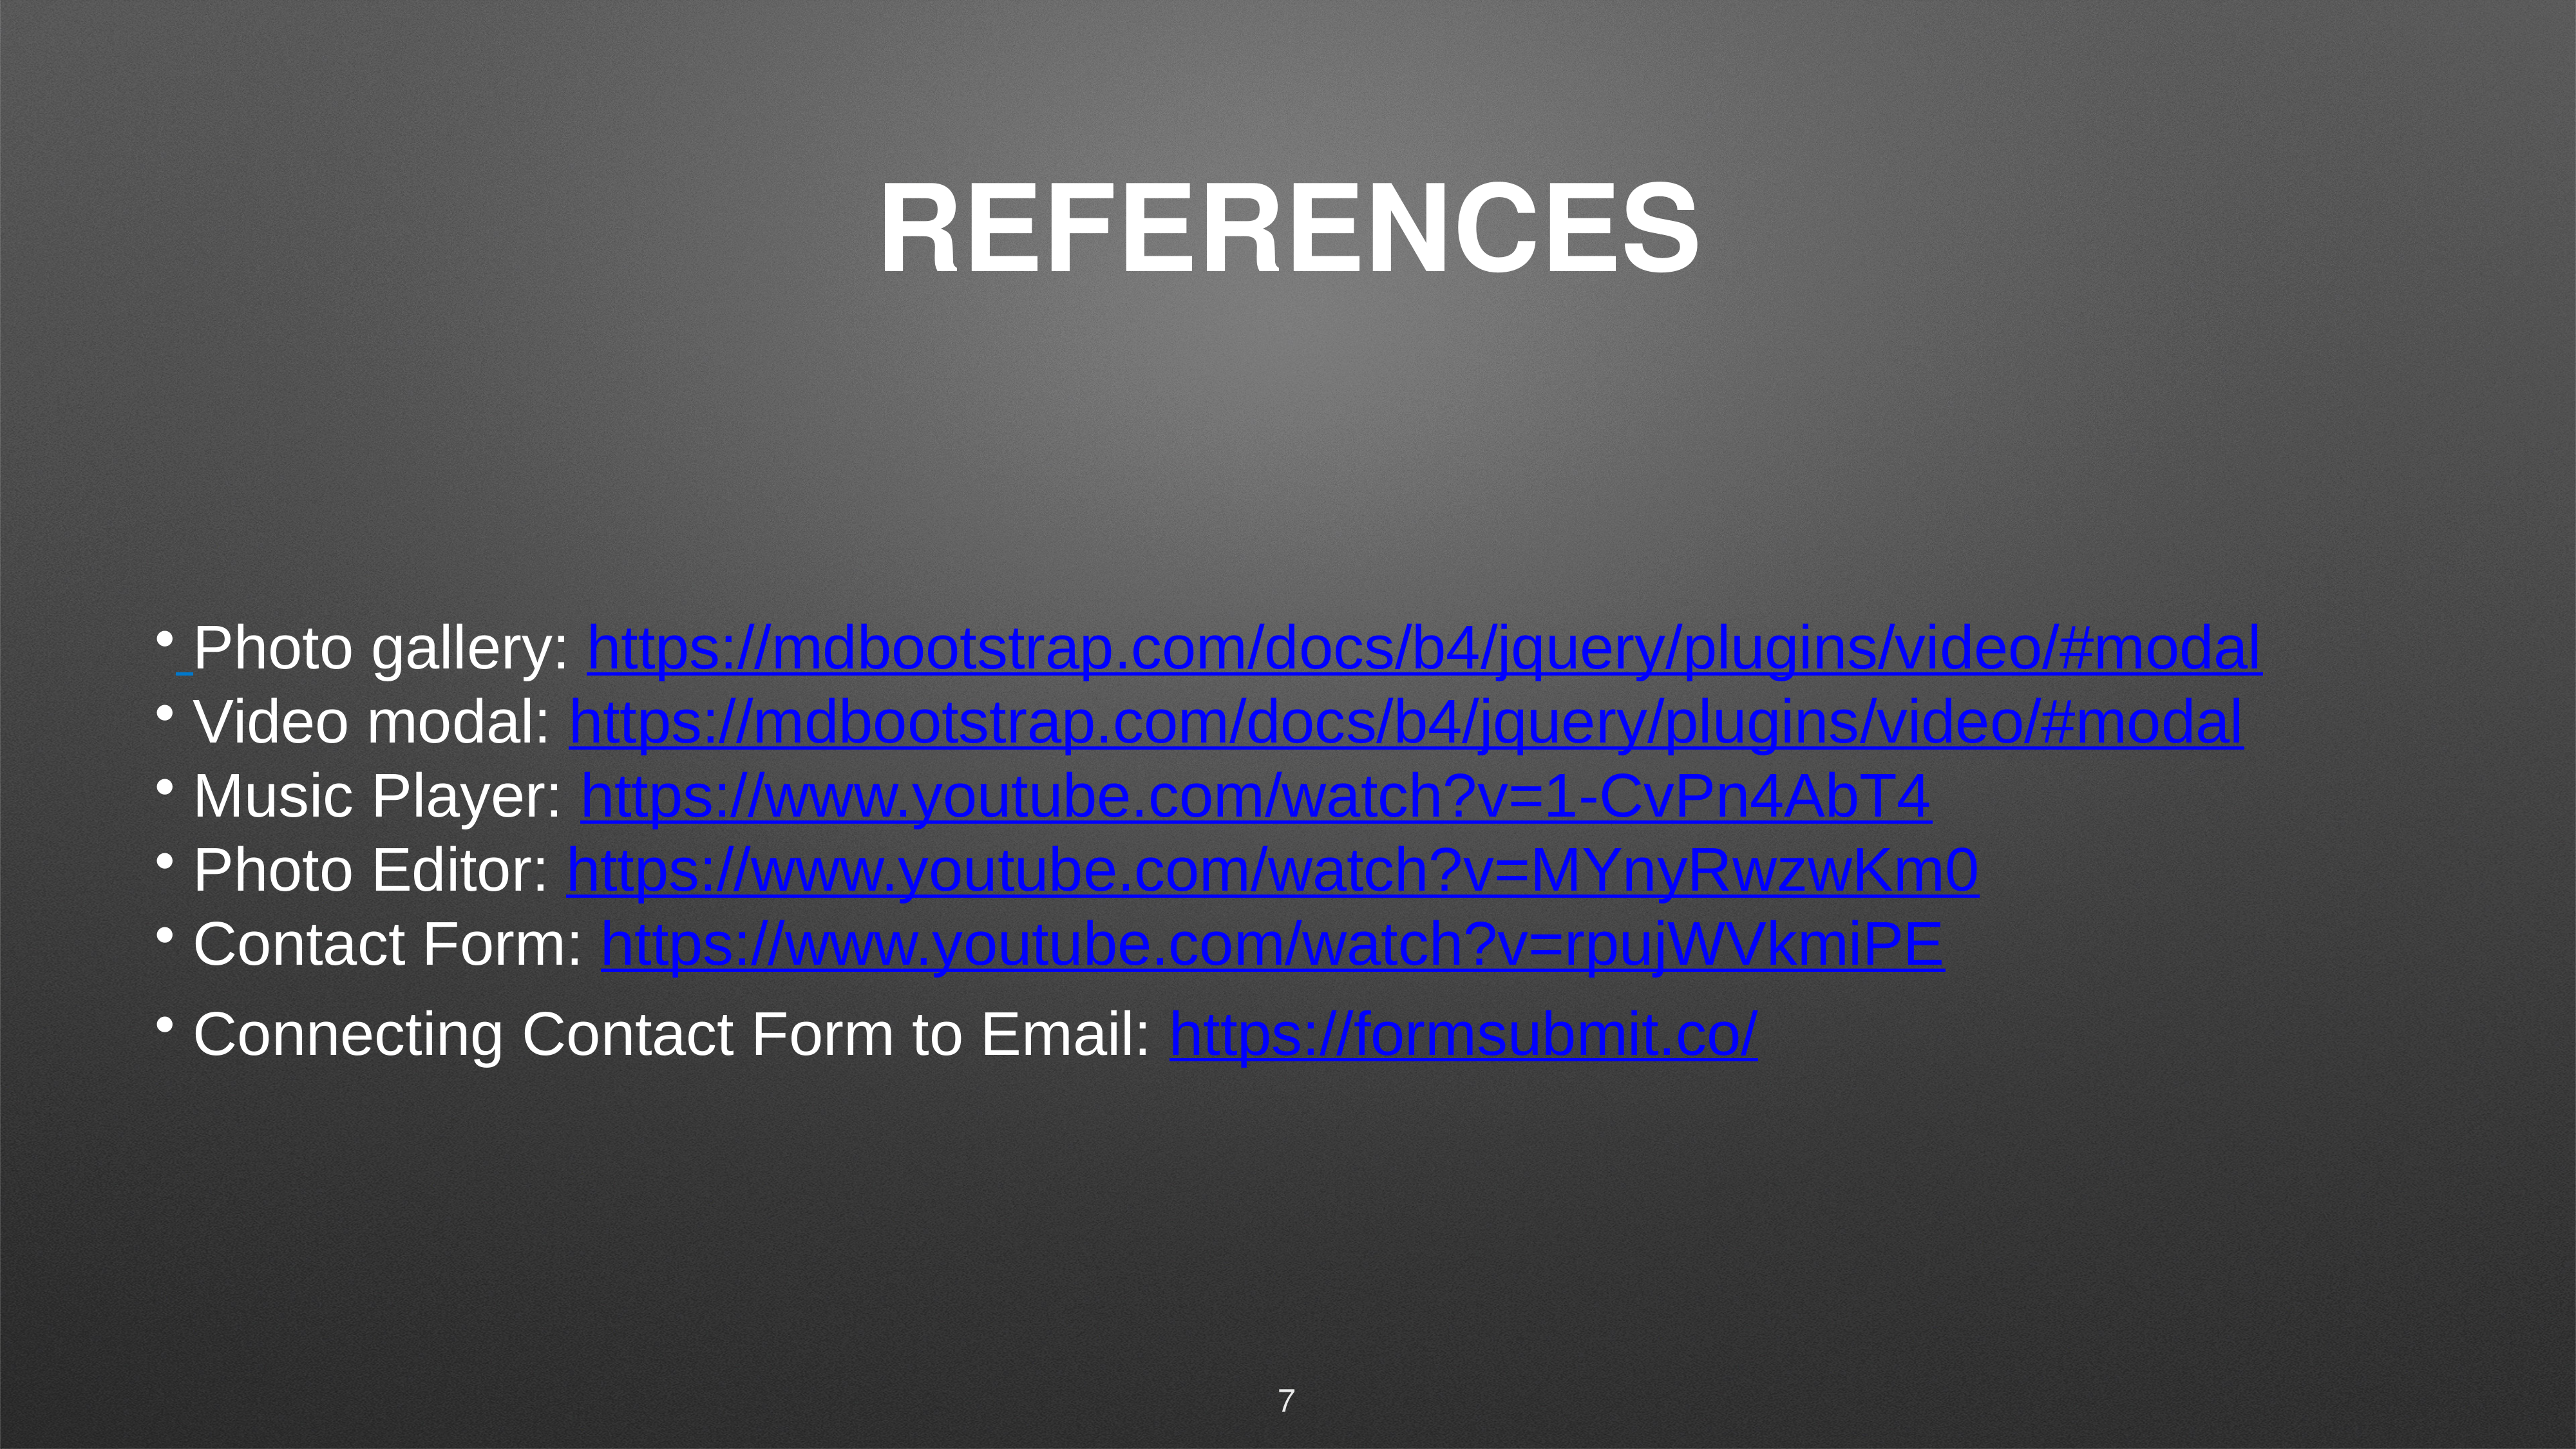

# REFERENCES
 Photo gallery: https://mdbootstrap.com/docs/b4/jquery/plugins/video/#modal
 Video modal: https://mdbootstrap.com/docs/b4/jquery/plugins/video/#modal
 Music Player: https://www.youtube.com/watch?v=1-CvPn4AbT4
 Photo Editor: https://www.youtube.com/watch?v=MYnyRwzwKm0
 Contact Form: https://www.youtube.com/watch?v=rpujWVkmiPE
 Connecting Contact Form to Email: https://formsubmit.co/
7